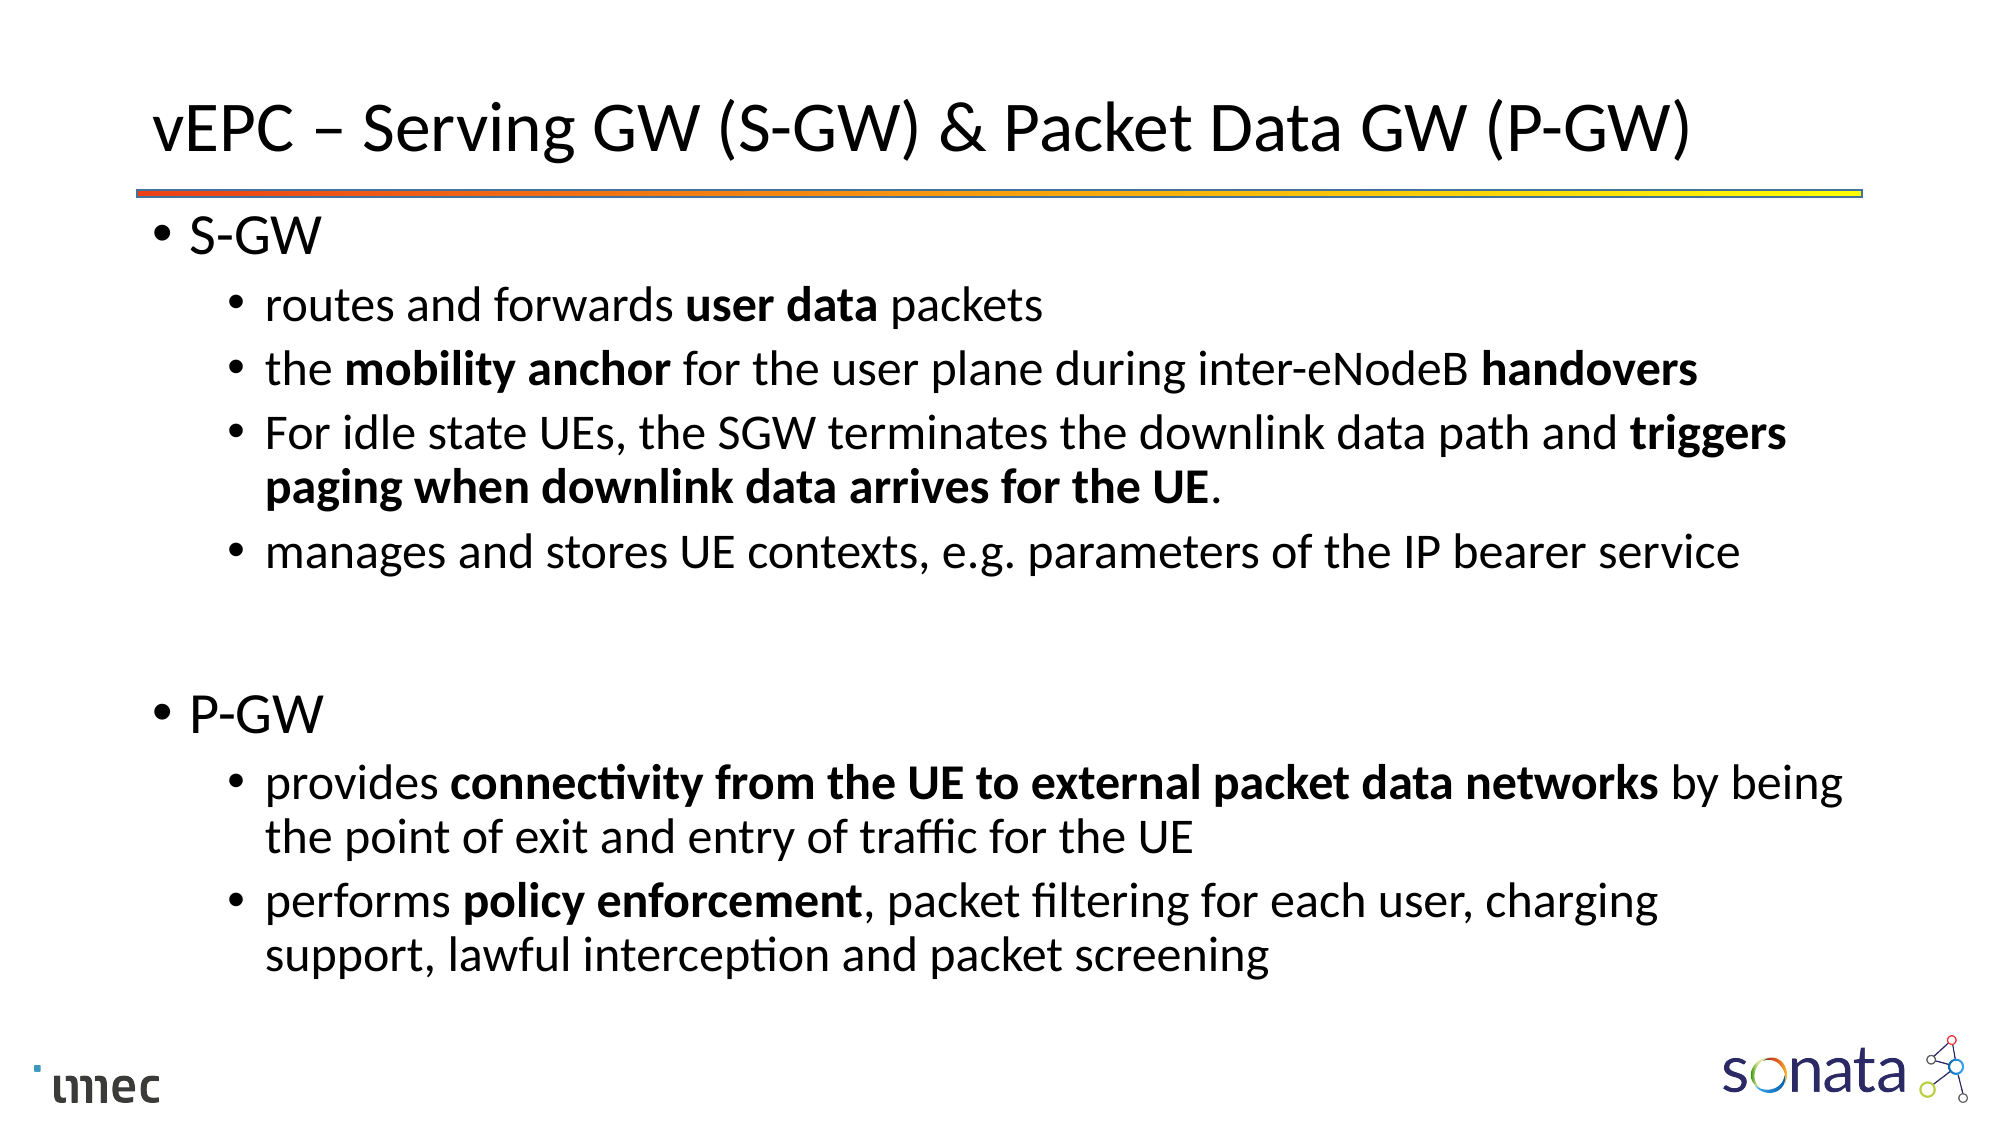

# vEPC – Serving GW (S-GW) & Packet Data GW (P-GW)
S-GW
routes and forwards user data packets
the mobility anchor for the user plane during inter-eNodeB handovers
For idle state UEs, the SGW terminates the downlink data path and triggers paging when downlink data arrives for the UE.
manages and stores UE contexts, e.g. parameters of the IP bearer service

P-GW
provides connectivity from the UE to external packet data networks by being the point of exit and entry of traffic for the UE
performs policy enforcement, packet filtering for each user, charging support, lawful interception and packet screening